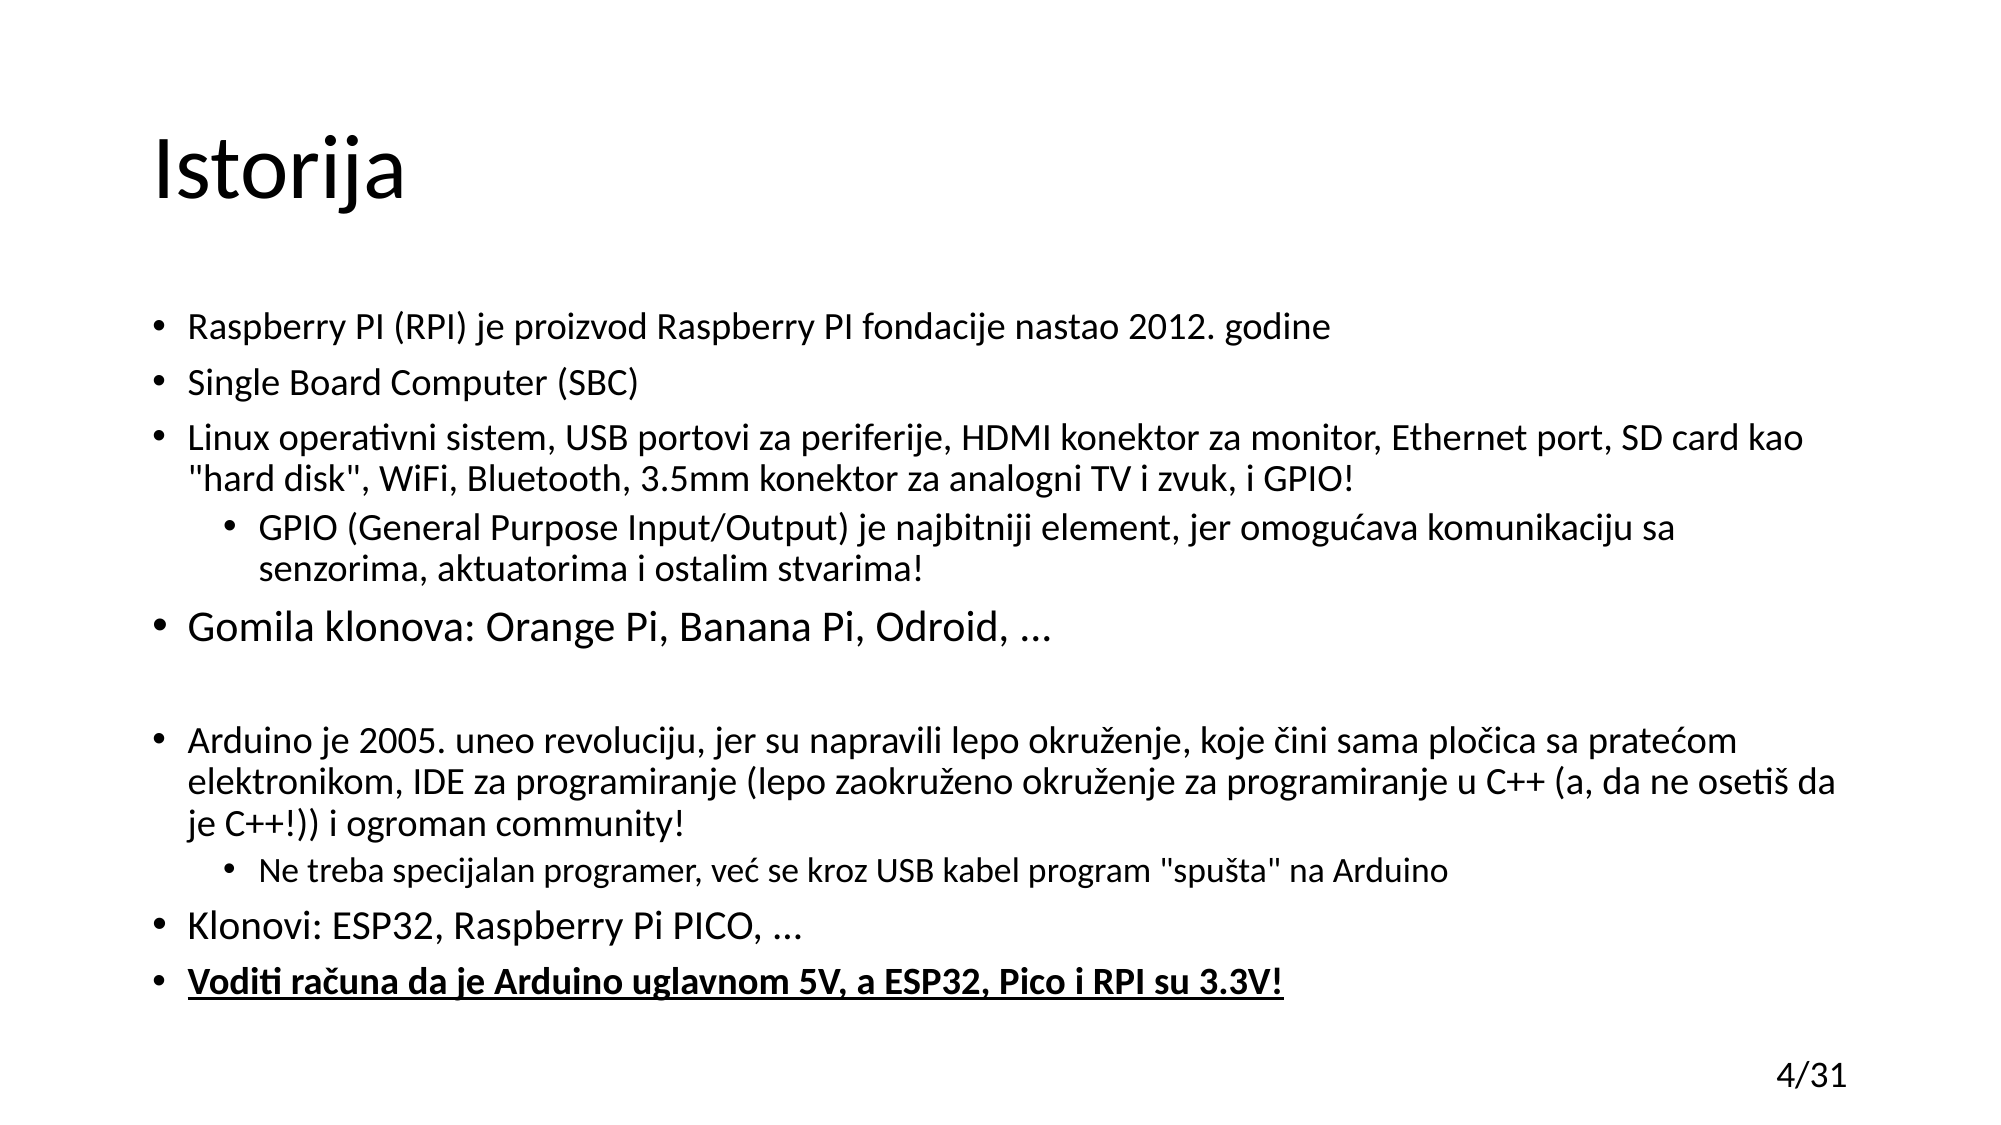

# Istorija
Raspberry PI (RPI) je proizvod Raspberry PI fondacije nastao 2012. godine
Single Board Computer (SBC)
Linux operativni sistem, USB portovi za periferije, HDMI konektor za monitor, Ethernet port, SD card kao "hard disk", WiFi, Bluetooth, 3.5mm konektor za analogni TV i zvuk, i GPIO!
GPIO (General Purpose Input/Output) je najbitniji element, jer omogućava komunikaciju sa senzorima, aktuatorima i ostalim stvarima!
Gomila klonova: Orange Pi, Banana Pi, Odroid, ...

Arduino je 2005. uneo revoluciju, jer su napravili lepo okruženje, koje čini sama pločica sa pratećom elektronikom, IDE za programiranje (lepo zaokruženo okruženje za programiranje u C++ (a, da ne osetiš da je C++!)) i ogroman community!
Ne treba specijalan programer, već se kroz USB kabel program "spušta" na Arduino
Klonovi: ESP32, Raspberry Pi PICO, ...
Voditi računa da je Arduino uglavnom 5V, a ESP32, Pico i RPI su 3.3V!